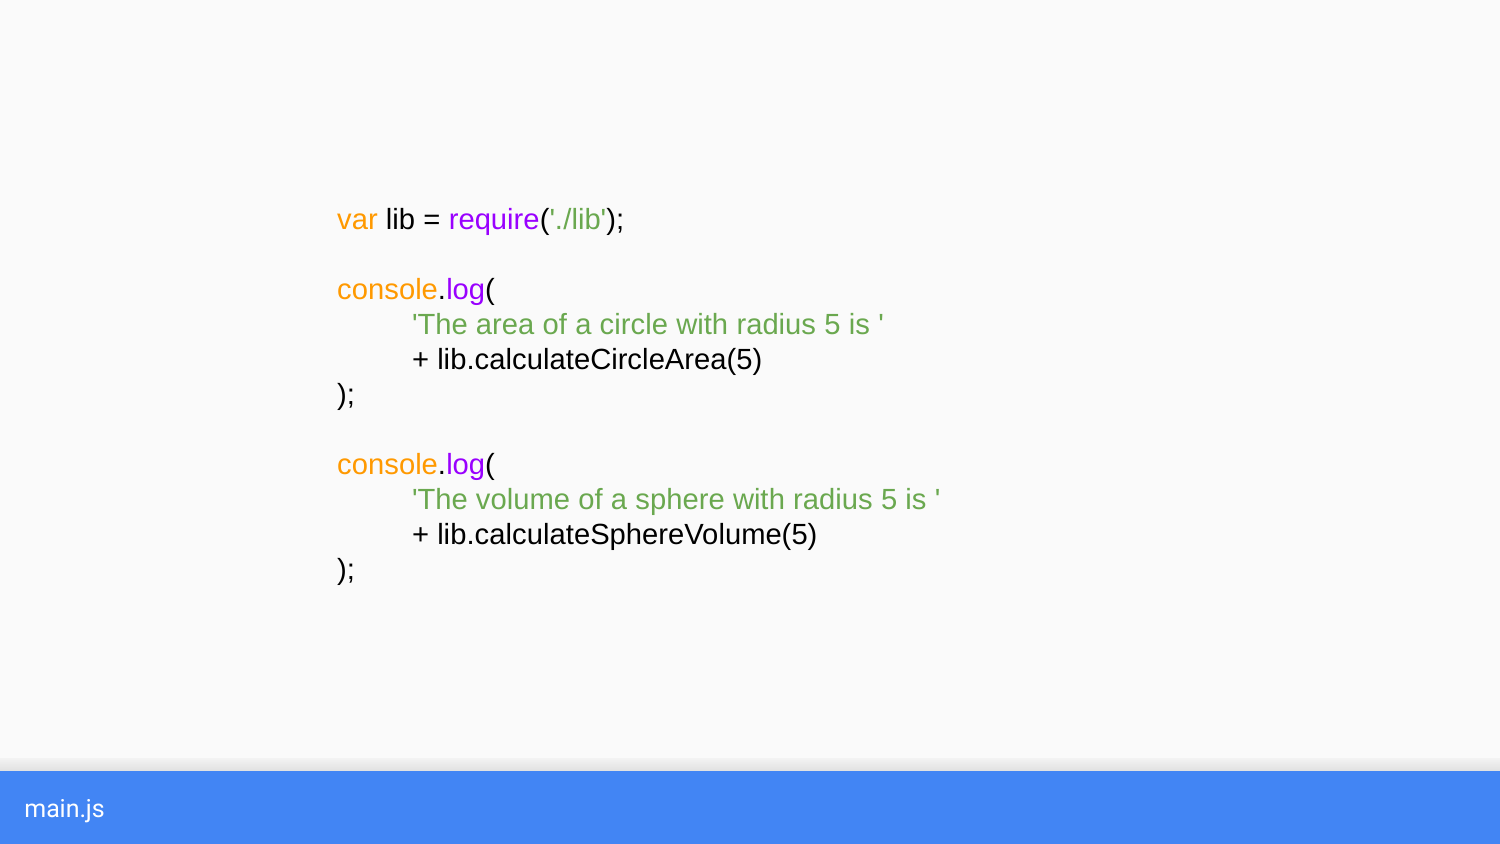

var lib = require('./lib');

console.log(
'The area of a circle with radius 5 is '
+ lib.calculateCircleArea(5)
);

console.log(
'The volume of a sphere with radius 5 is '
+ lib.calculateSphereVolume(5)
);
main.js